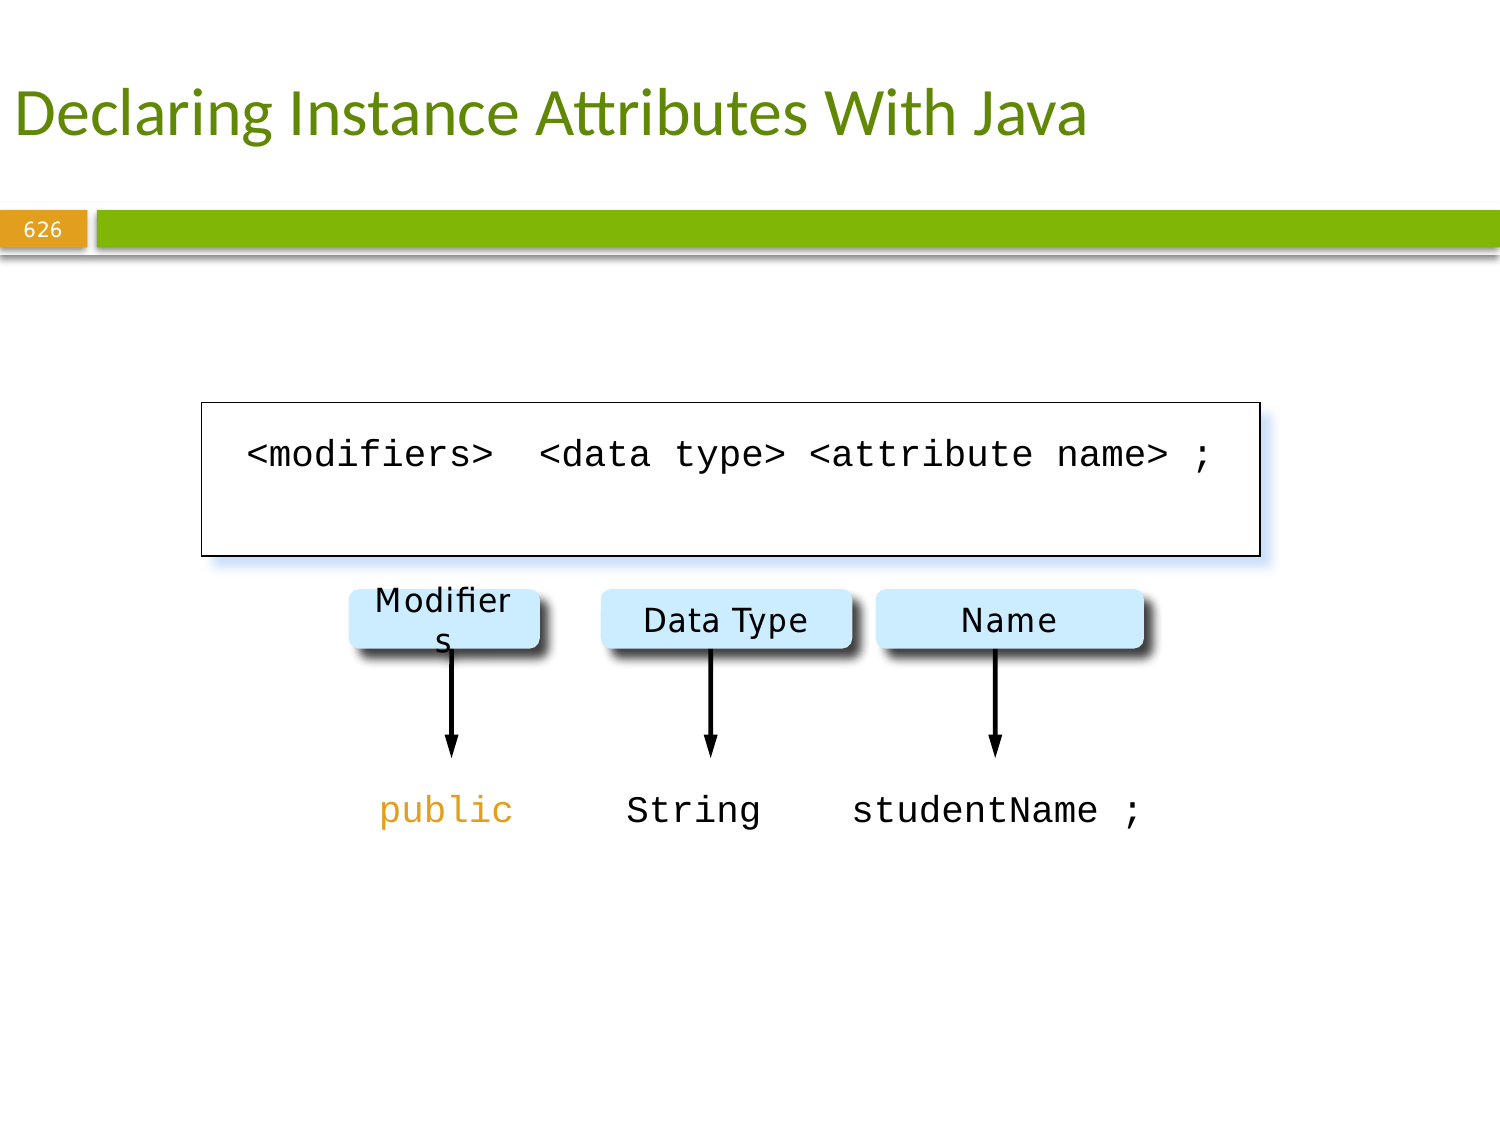

# Declaring Instance Attributes With Java
626

<modifiers>  <data type> <attribute name> ;
Modifiers
Data Type
Name

public     String    studentName ;